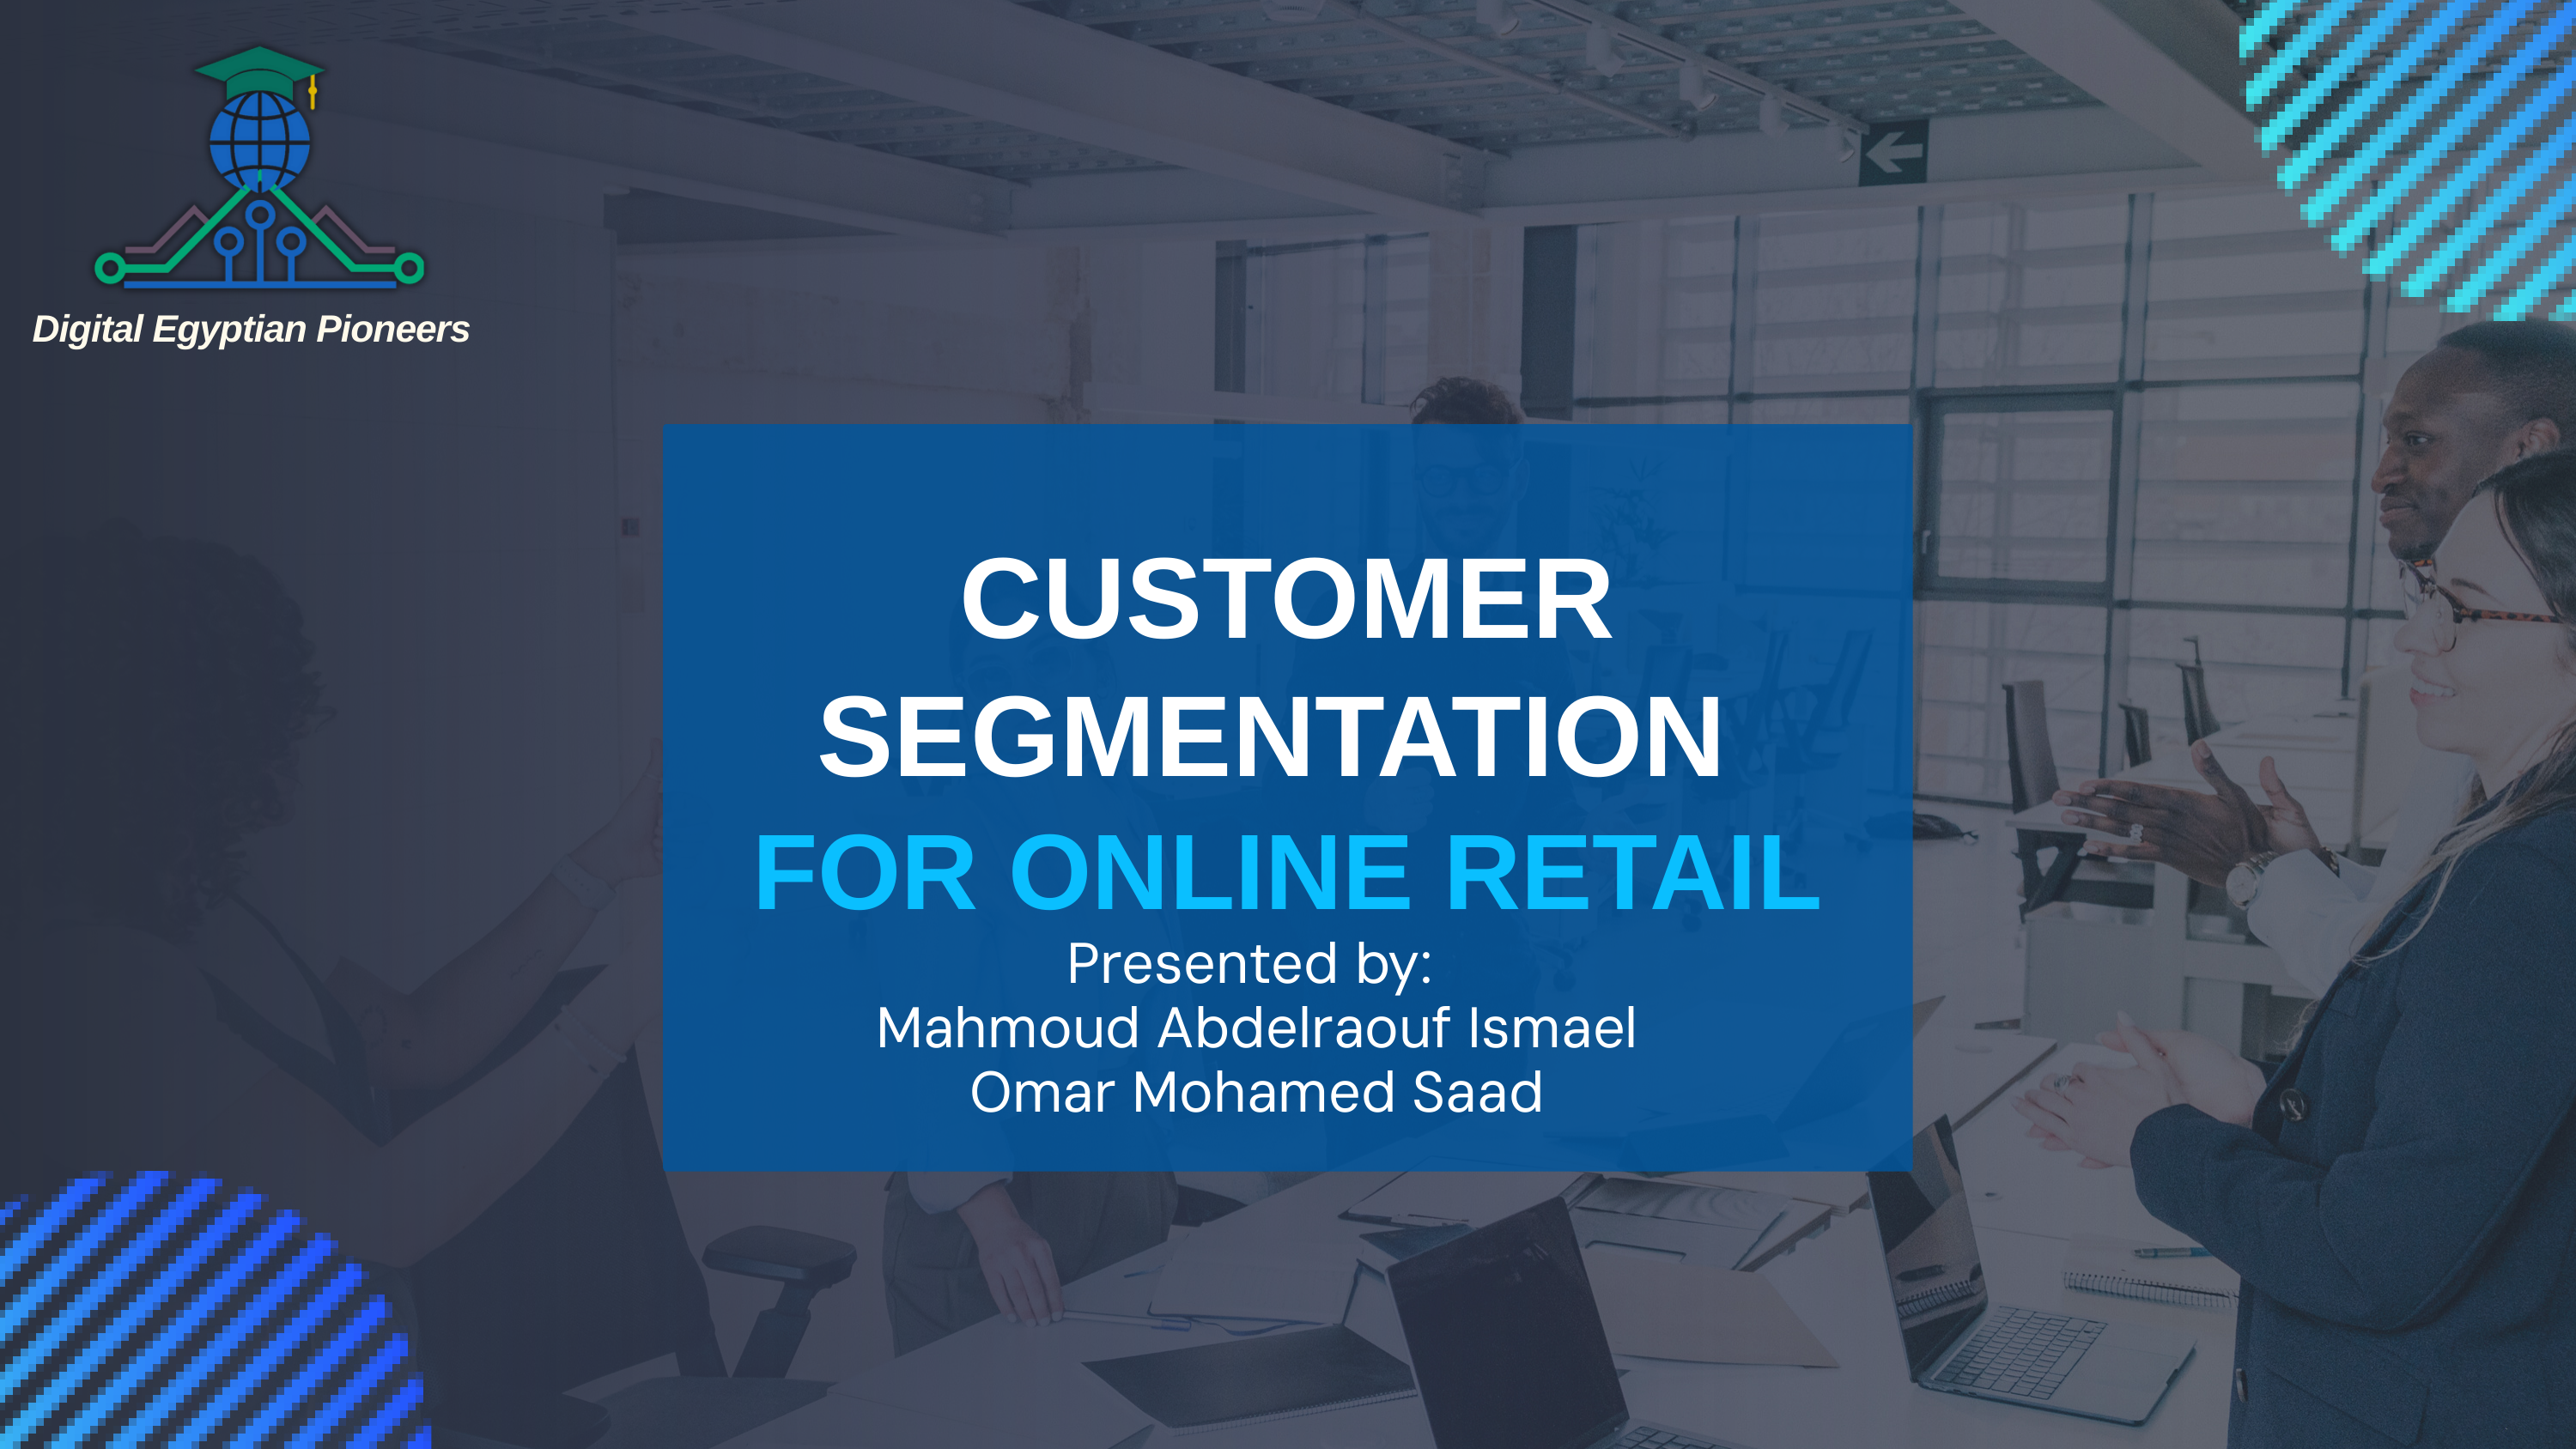

Digital Egyptian Pioneers

CUSTOMER SEGMENTATION
FOR ONLINE RETAIL
Presented by:
Mahmoud Abdelraouf Ismael
Omar Mohamed Saad